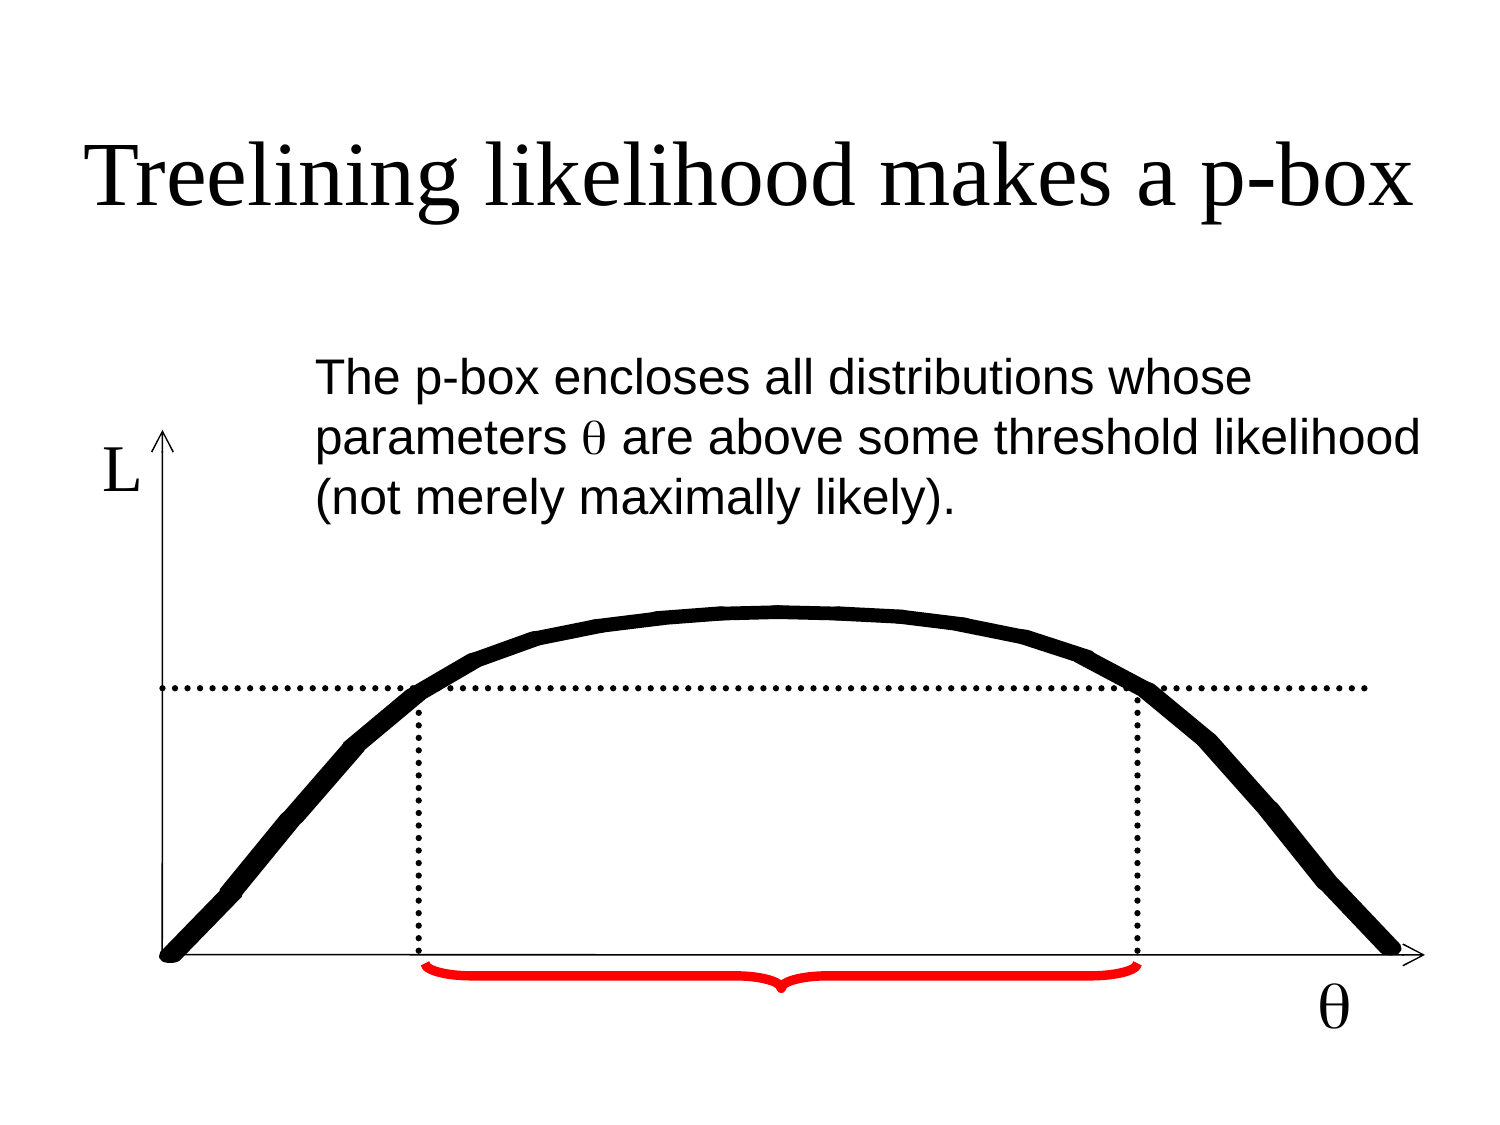

# Treelining likelihood makes a p-box
The p-box encloses all distributions whose parameters θ are above some threshold likelihood (not merely maximally likely).
L

θ